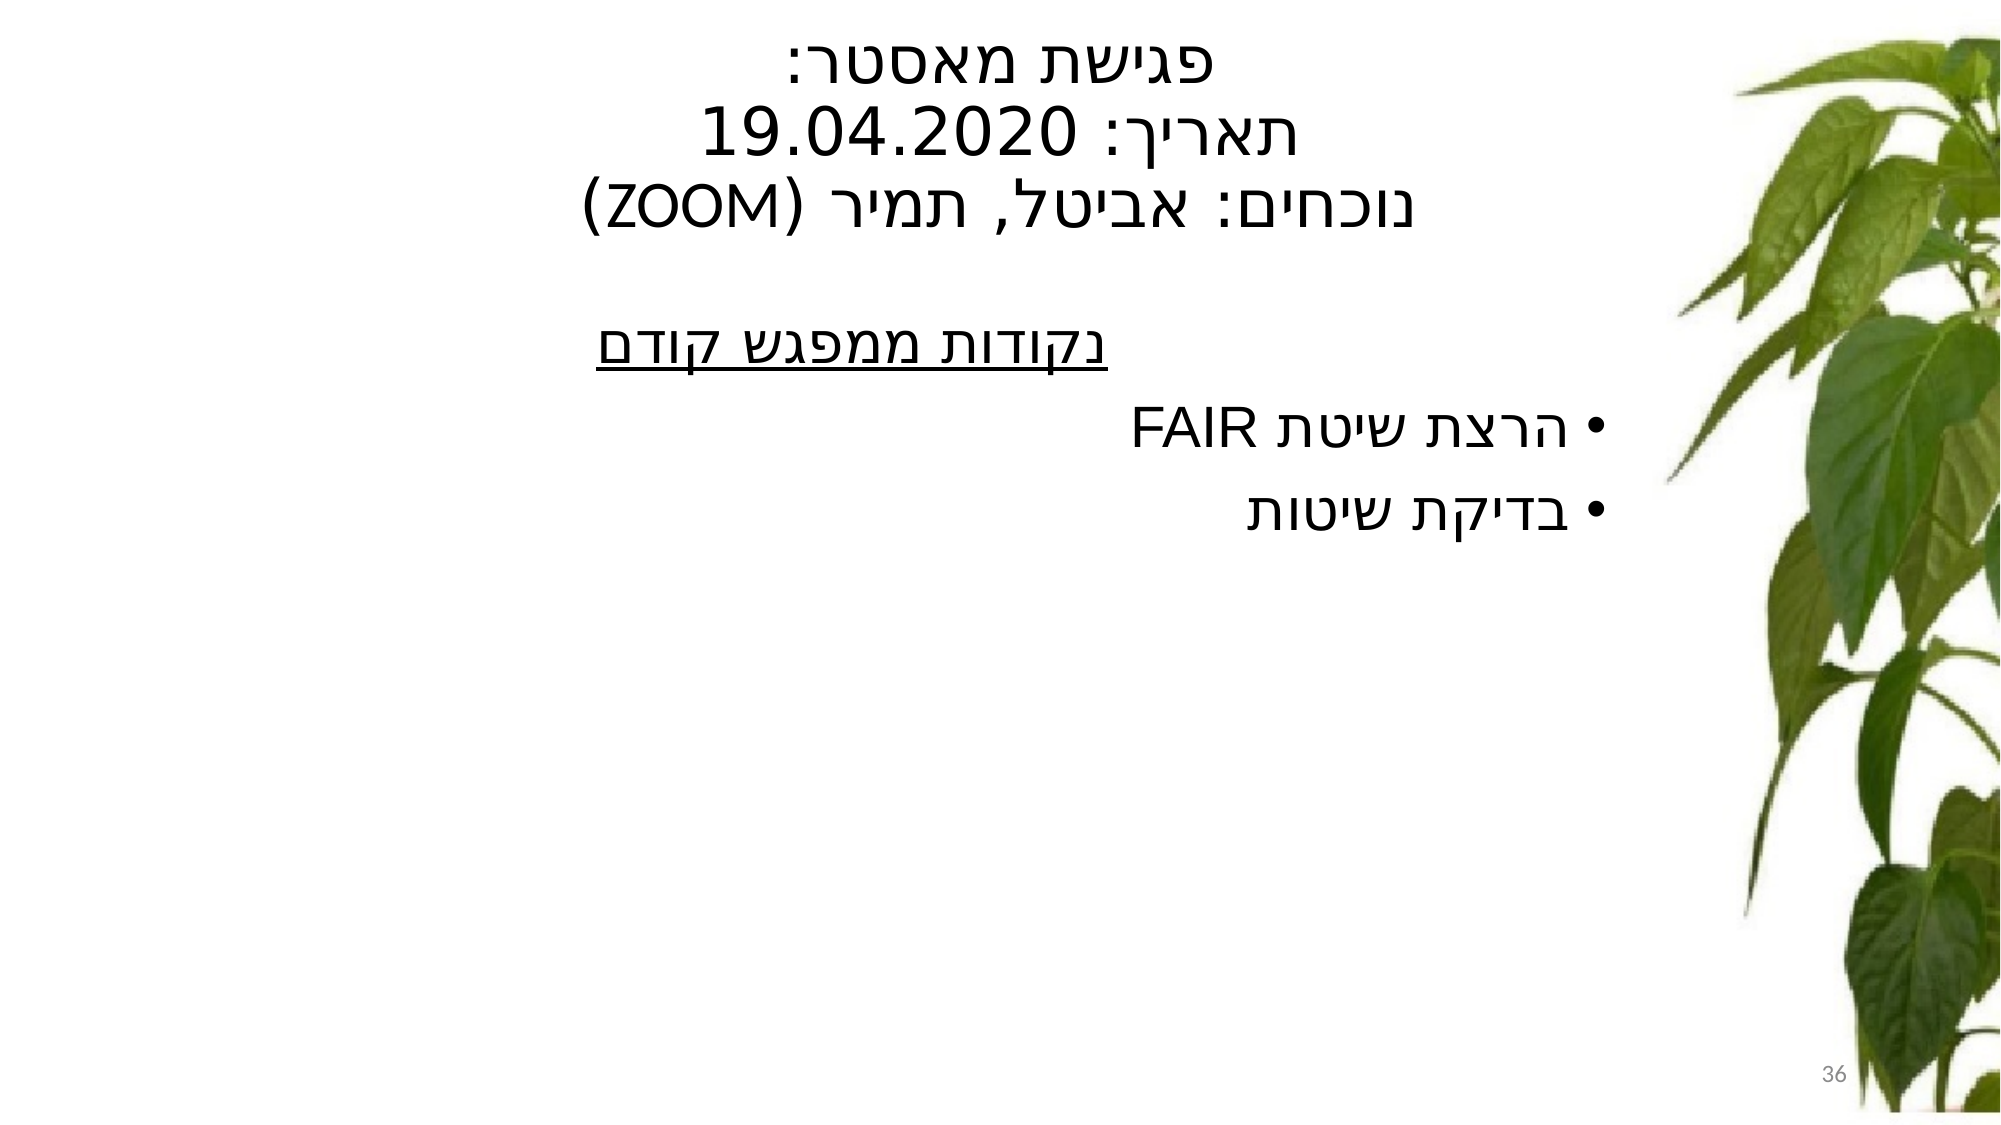

פגישת מאסטר:
תאריך: 19.04.2020
נוכחים: אביטל, תמיר (ZOOM)
נקודות ממפגש קודם
הרצת שיטת FAIR
בדיקת שיטות

36